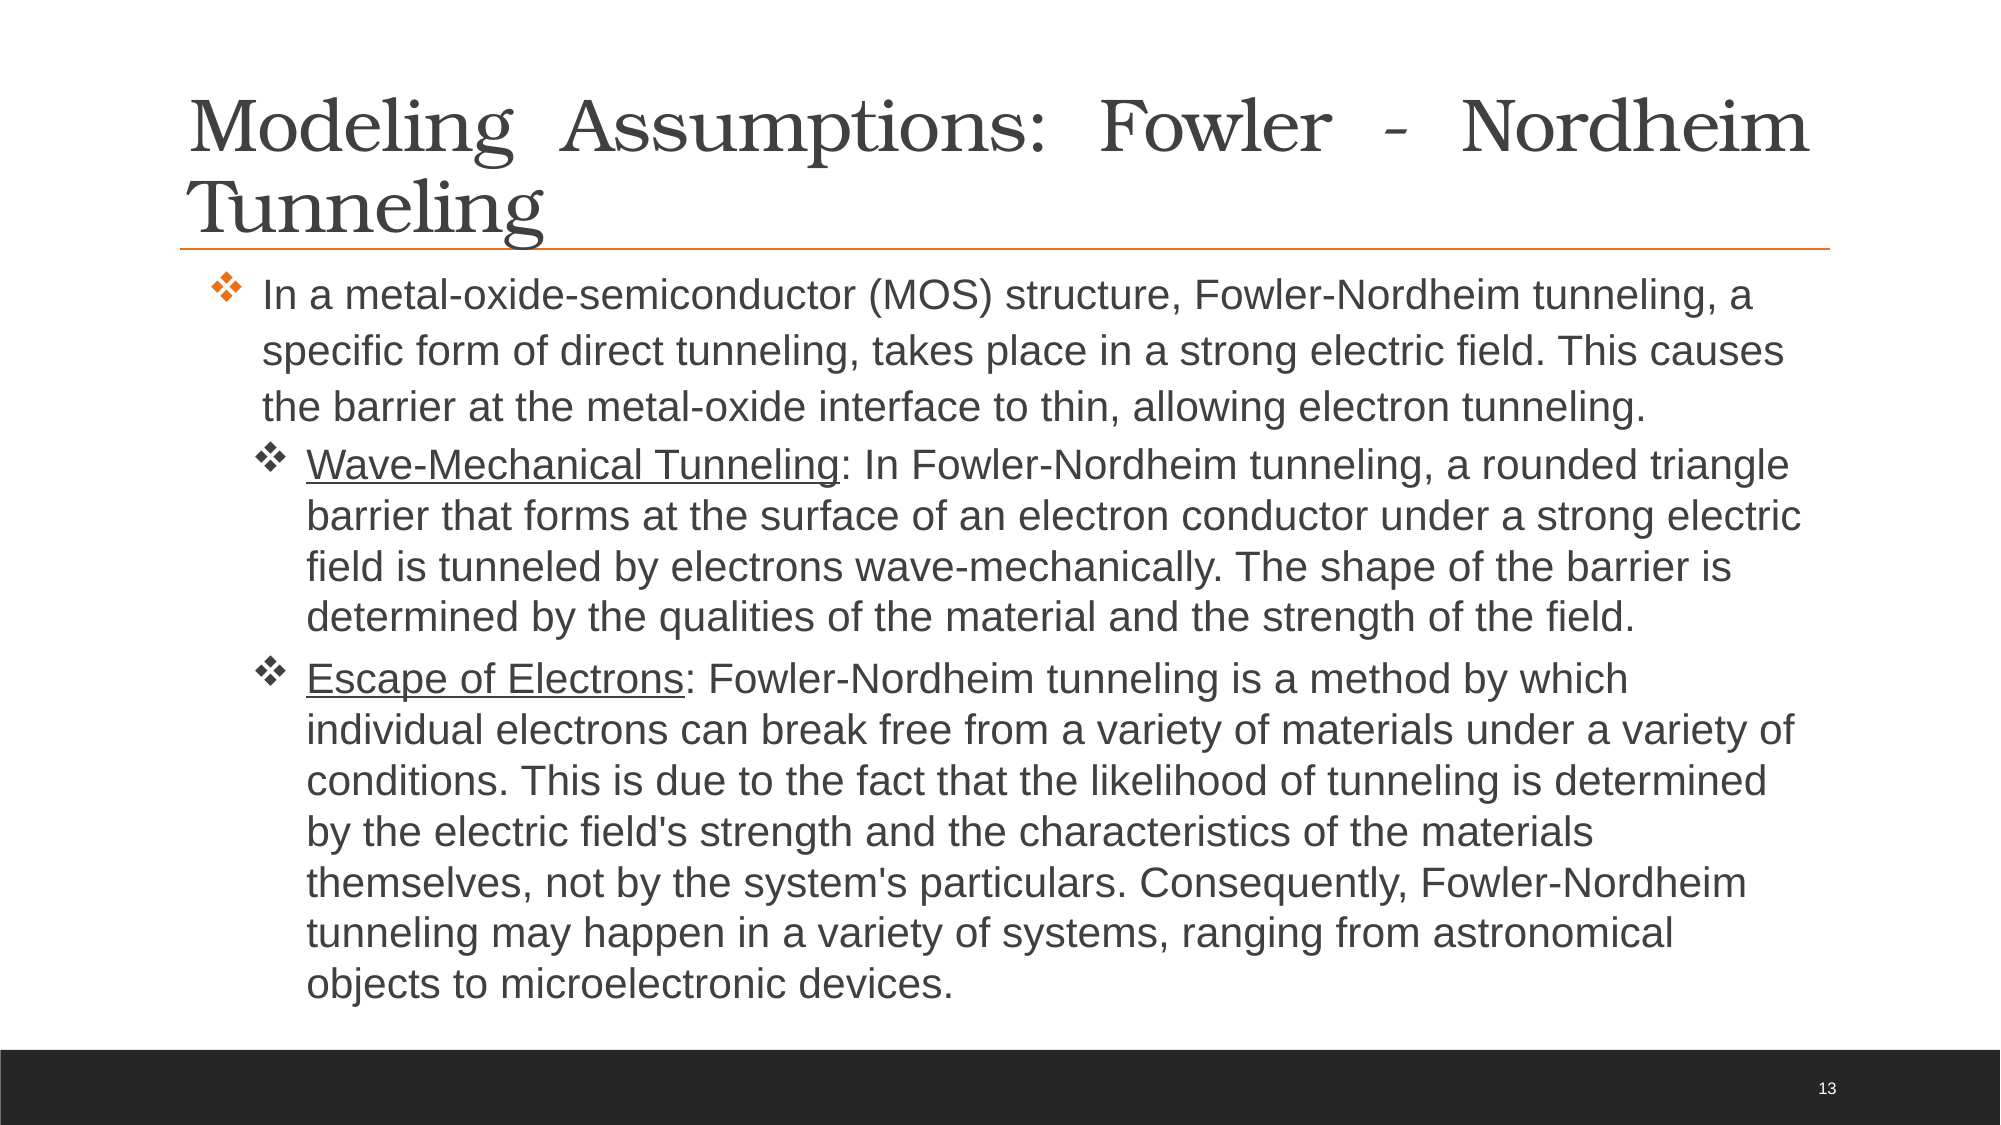

Modeling Assumptions: Fowler - Nordheim Tunneling
In a metal-oxide-semiconductor (MOS) structure, Fowler-Nordheim tunneling, a specific form of direct tunneling, takes place in a strong electric field. This causes the barrier at the metal-oxide interface to thin, allowing electron tunneling.
Wave-Mechanical Tunneling: In Fowler-Nordheim tunneling, a rounded triangle barrier that forms at the surface of an electron conductor under a strong electric field is tunneled by electrons wave-mechanically. The shape of the barrier is determined by the qualities of the material and the strength of the field.
Escape of Electrons: Fowler-Nordheim tunneling is a method by which individual electrons can break free from a variety of materials under a variety of conditions. This is due to the fact that the likelihood of tunneling is determined by the electric field's strength and the characteristics of the materials themselves, not by the system's particulars. Consequently, Fowler-Nordheim tunneling may happen in a variety of systems, ranging from astronomical objects to microelectronic devices.
13